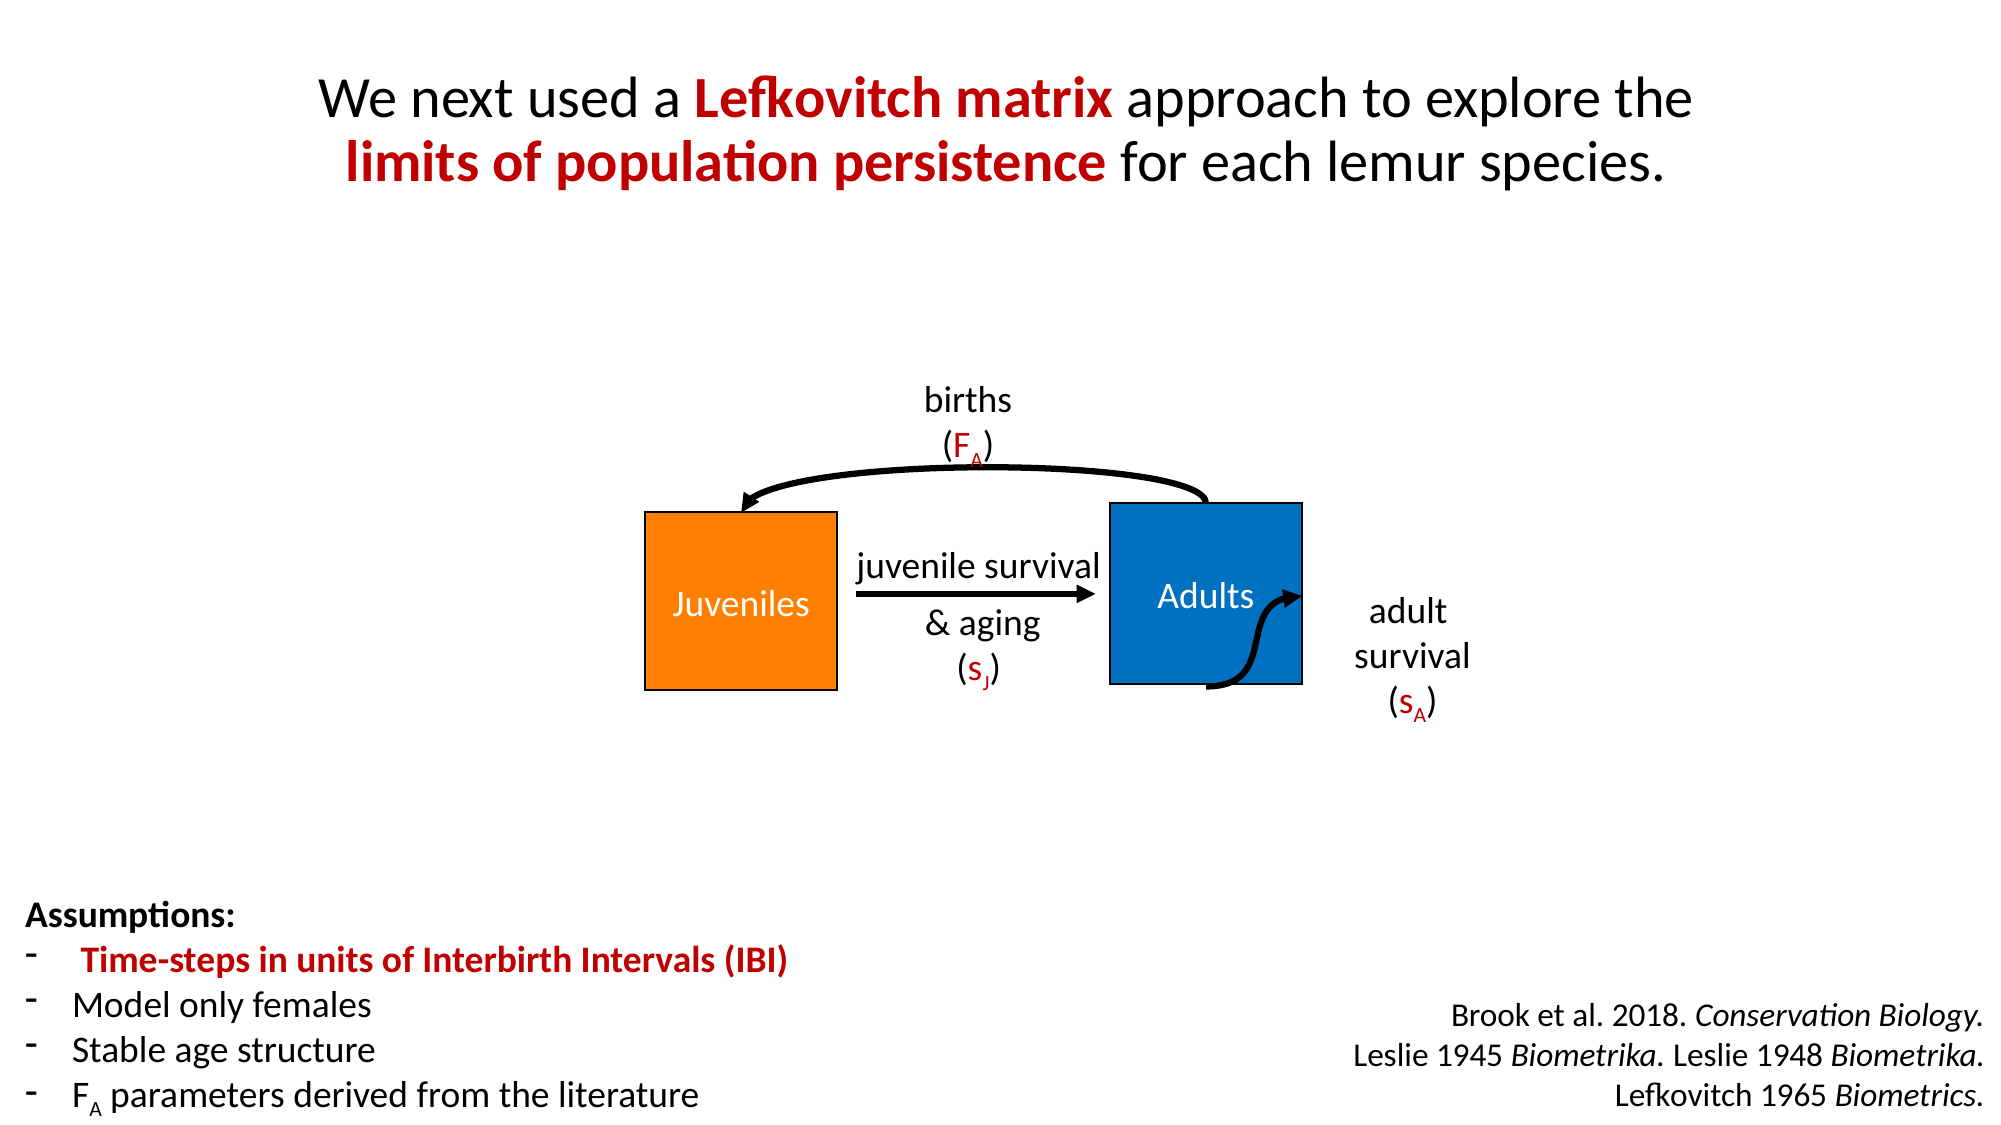

We next used a Lefkovitch matrix approach to explore the limits of population persistence for each lemur species.
births
(FA)
Adults
Juveniles
juvenile survival

 & aging
(sJ)
adult
survival
(sA)
Assumptions:
 Time-steps in units of Interbirth Intervals (IBI)
Model only females
Stable age structure
FA parameters derived from the literature
Brook et al. 2018. Conservation Biology.
Leslie 1945 Biometrika. Leslie 1948 Biometrika.
Lefkovitch 1965 Biometrics.